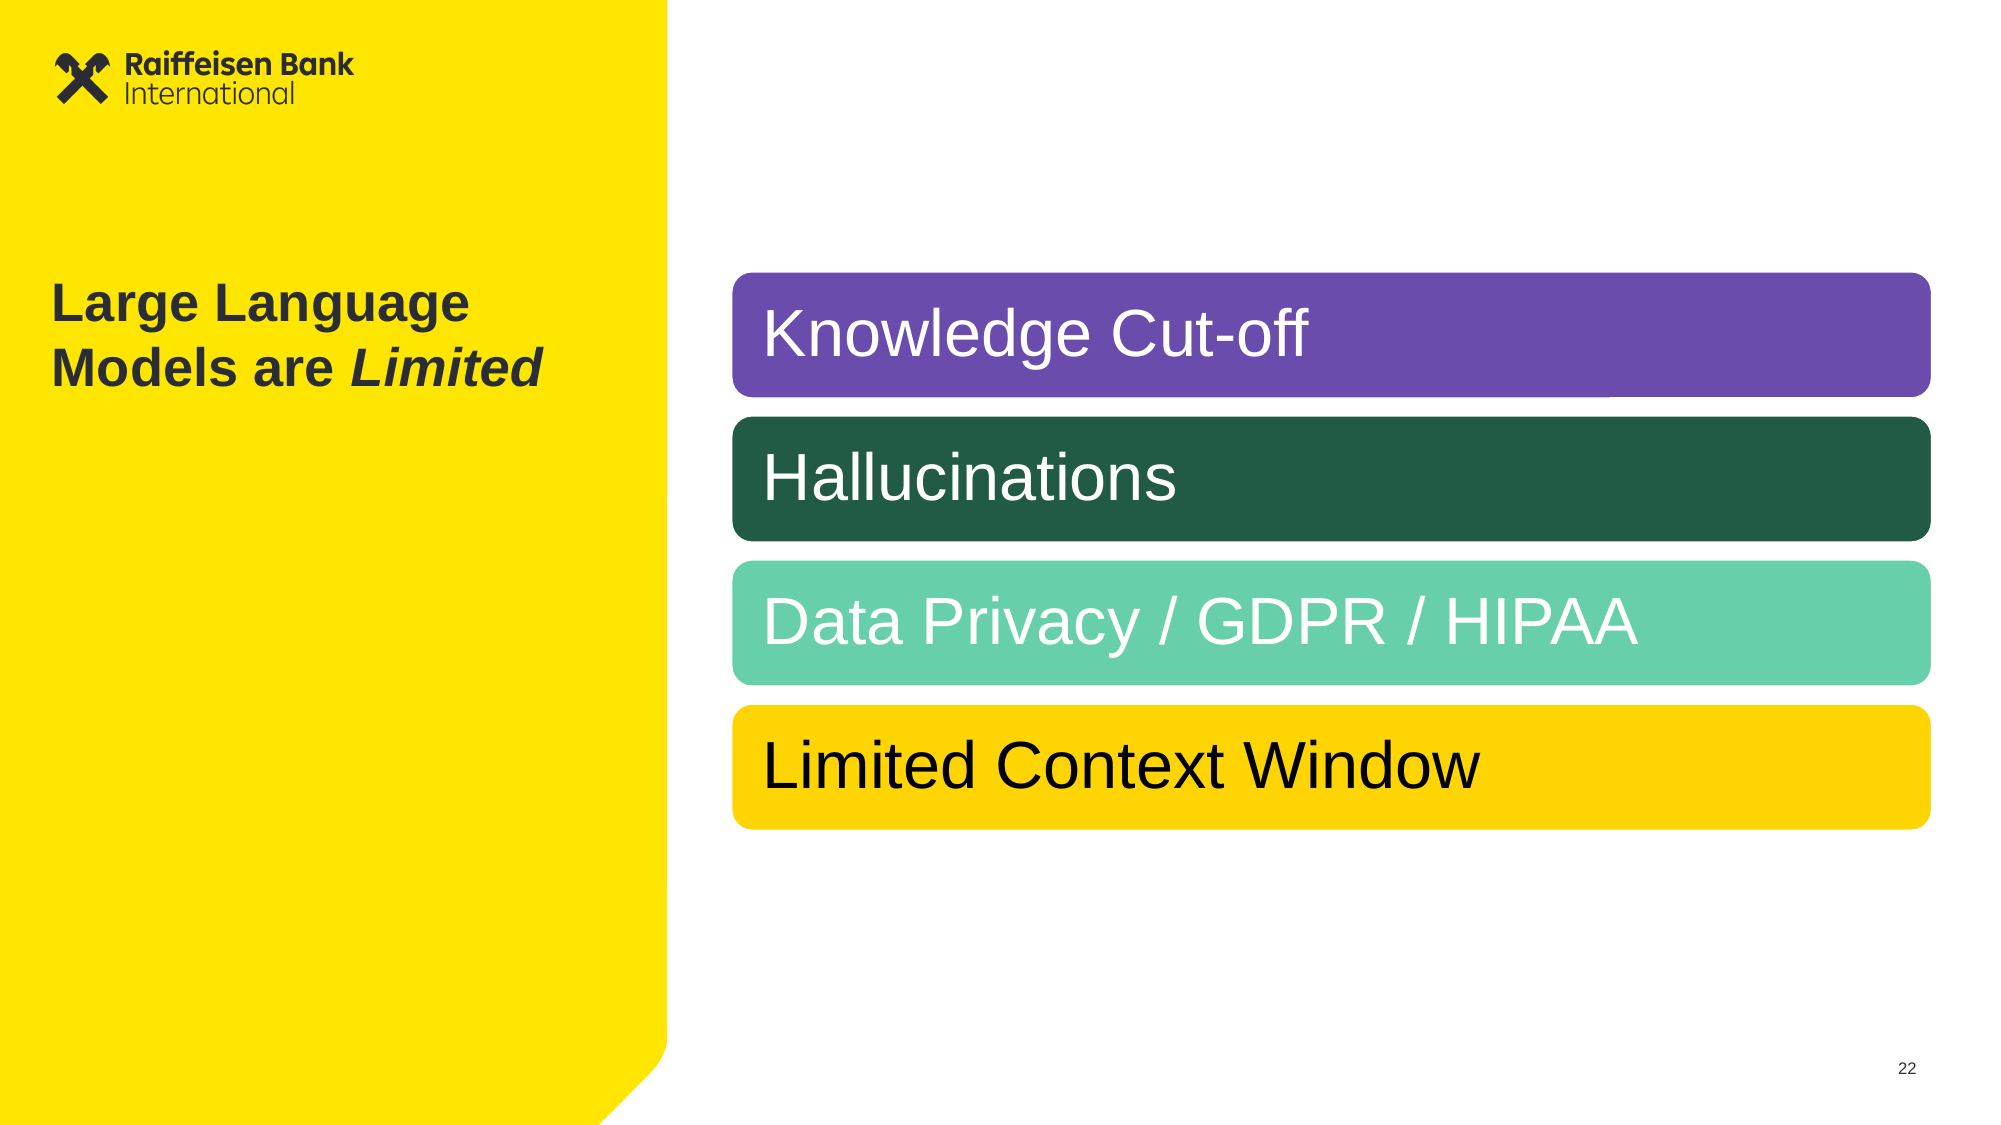

# Large Language Models are Limited
Knowledge Cut-off
Hallucinations
Data Privacy / GDPR / HIPAA
Limited Context Window